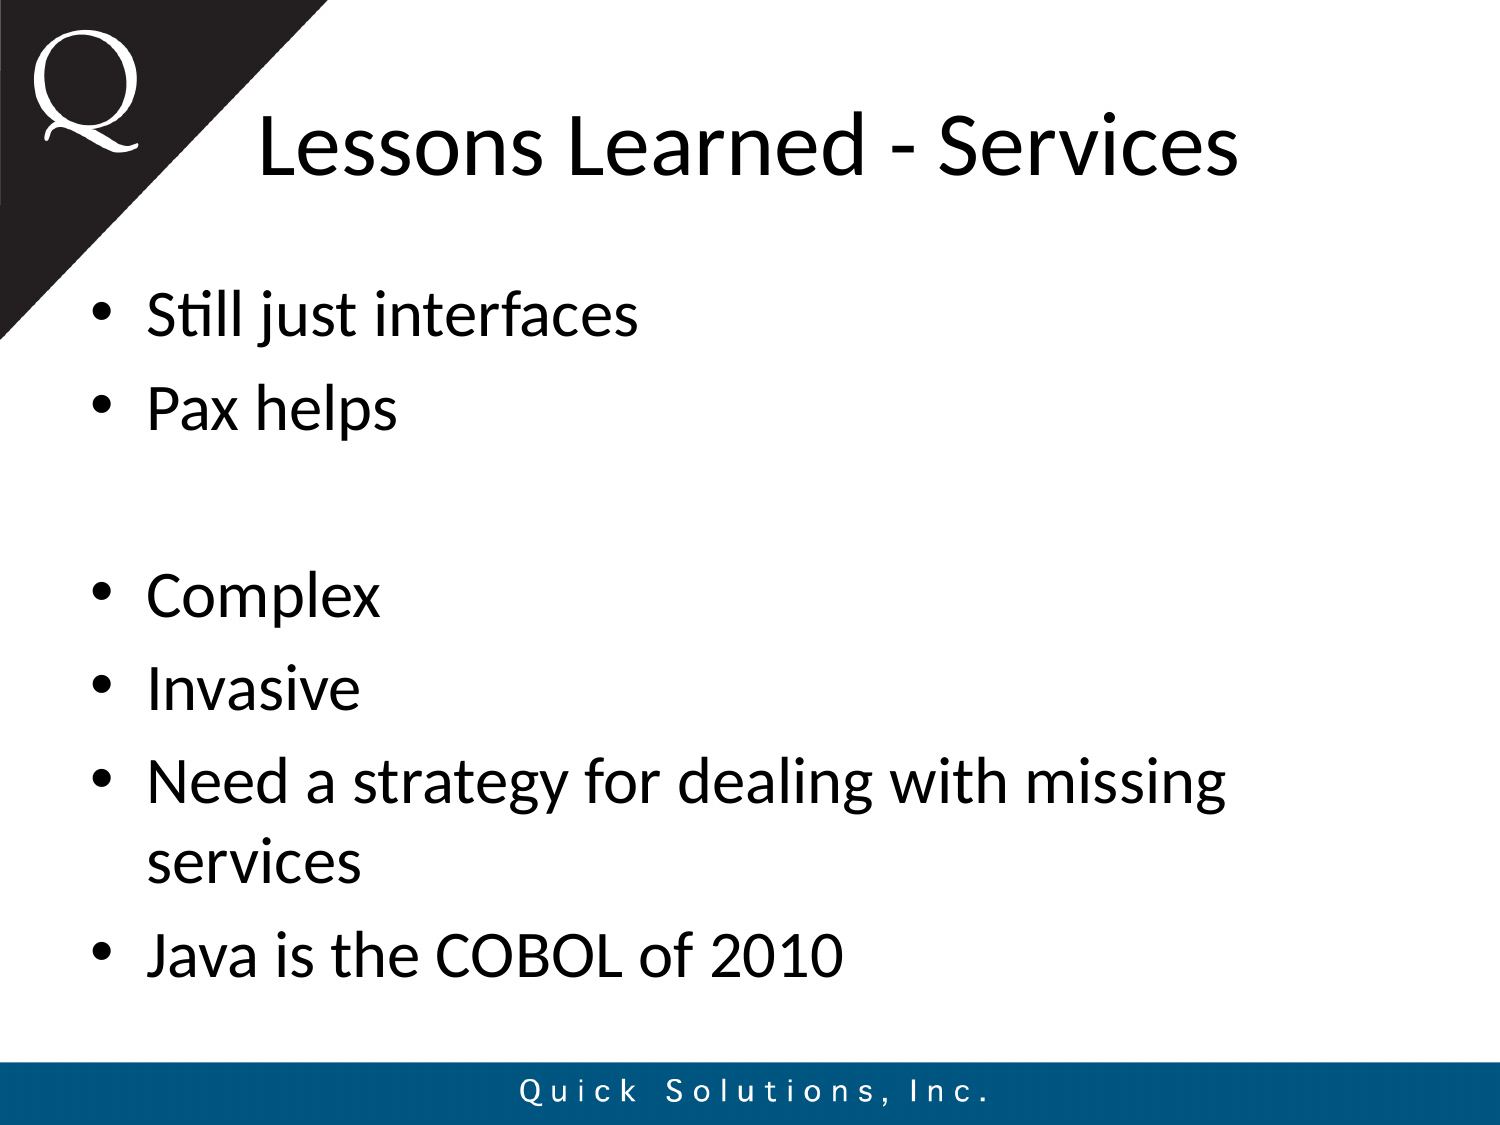

# Lessons Learned - Services
Still just interfaces
Pax helps

Complex
Invasive
Need a strategy for dealing with missing services
Java is the COBOL of 2010